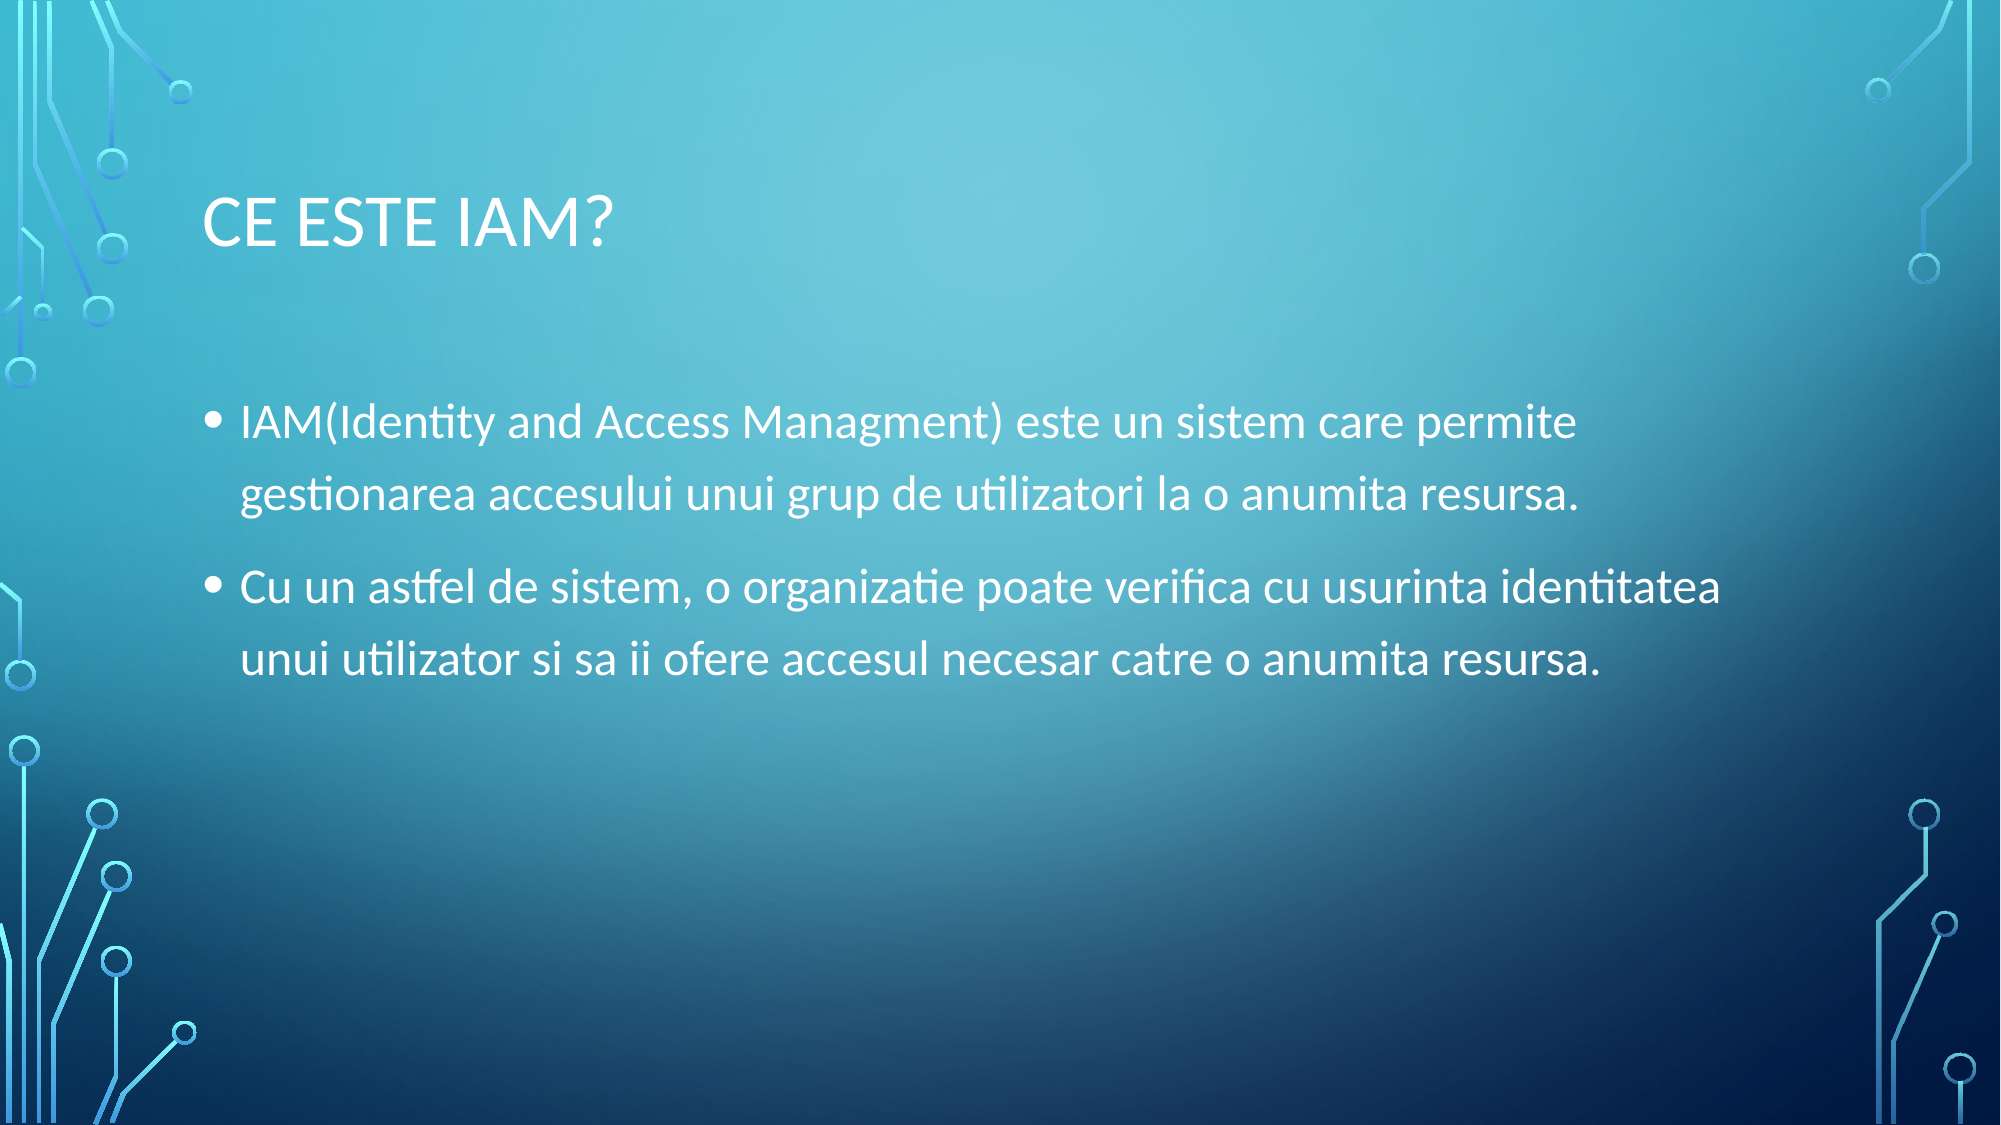

# CE ESTE IAM?
IAM(Identity and Access Managment) este un sistem care permite gestionarea accesului unui grup de utilizatori la o anumita resursa.
Cu un astfel de sistem, o organizatie poate verifica cu usurinta identitatea unui utilizator si sa ii ofere accesul necesar catre o anumita resursa.